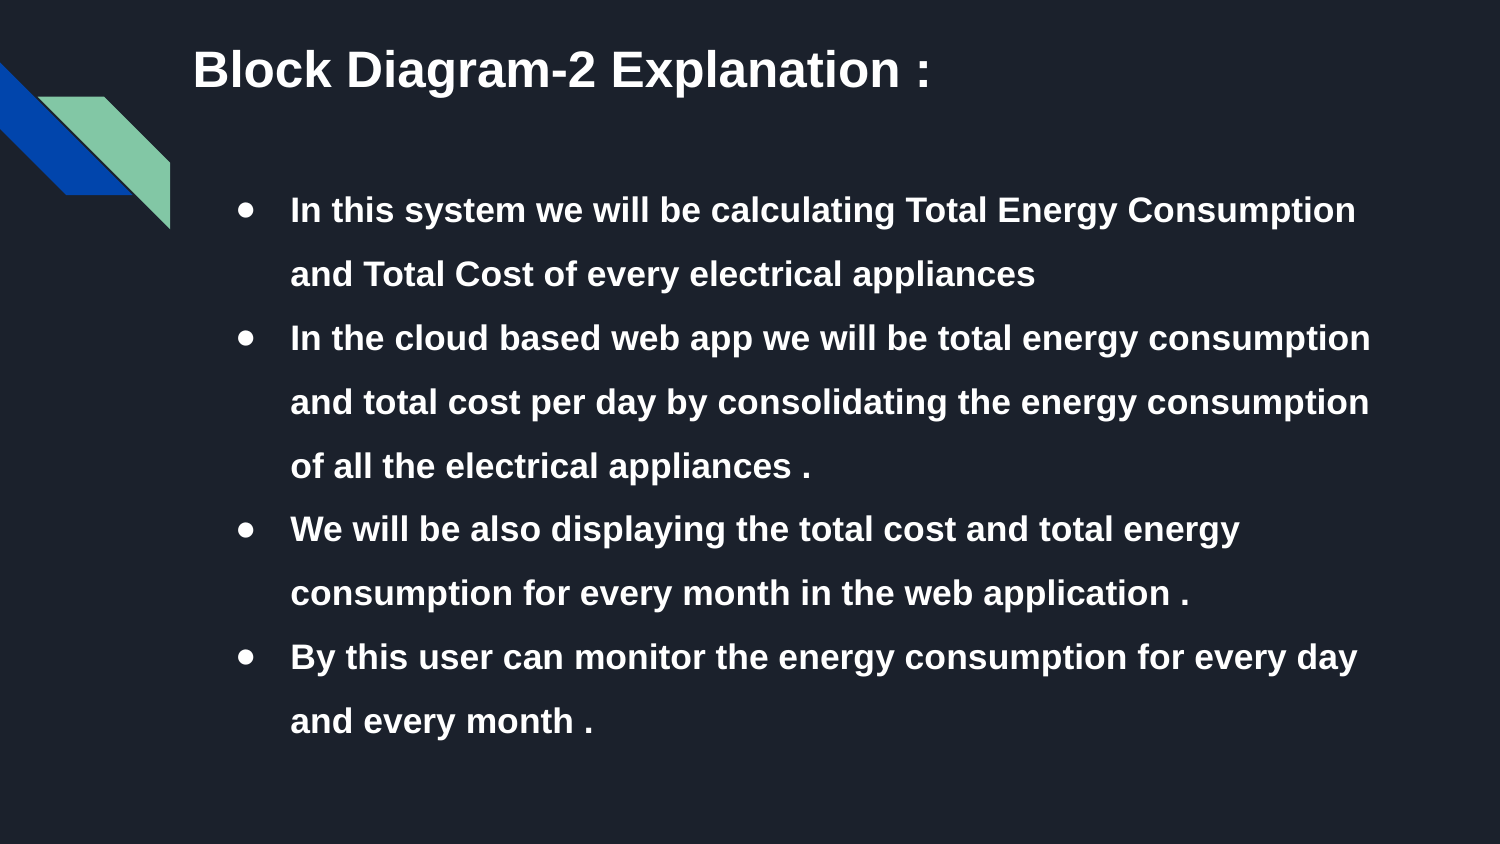

# Block Diagram-2 Explanation :
In this system we will be calculating Total Energy Consumption and Total Cost of every electrical appliances
In the cloud based web app we will be total energy consumption and total cost per day by consolidating the energy consumption of all the electrical appliances .
We will be also displaying the total cost and total energy consumption for every month in the web application .
By this user can monitor the energy consumption for every day and every month .